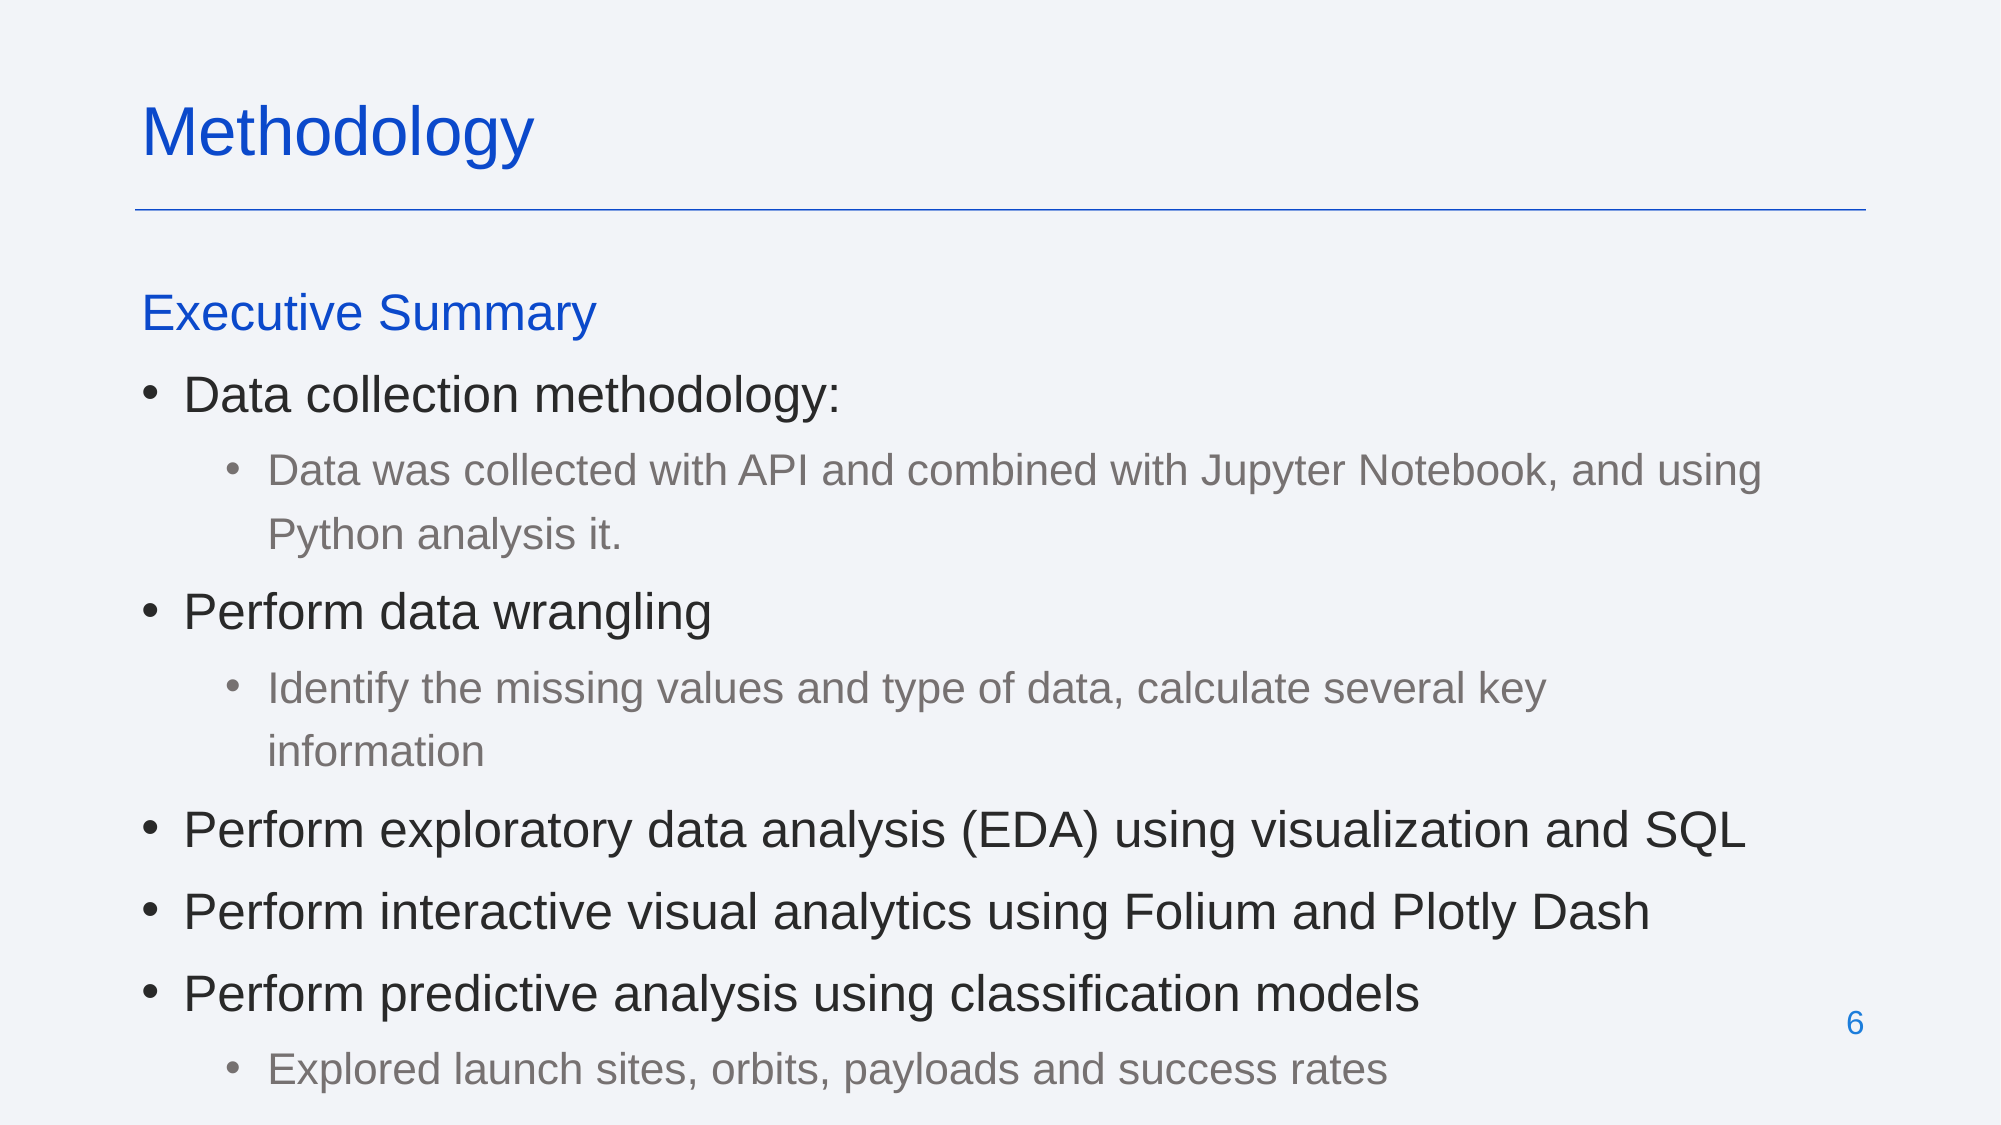

Methodology
Executive Summary
Data collection methodology:
Data was collected with API and combined with Jupyter Notebook, and using Python analysis it.
Perform data wrangling
Identify the missing values and type of data, calculate several key information
Perform exploratory data analysis (EDA) using visualization and SQL
Perform interactive visual analytics using Folium and Plotly Dash
Perform predictive analysis using classification models
Explored launch sites, orbits, payloads and success rates

6